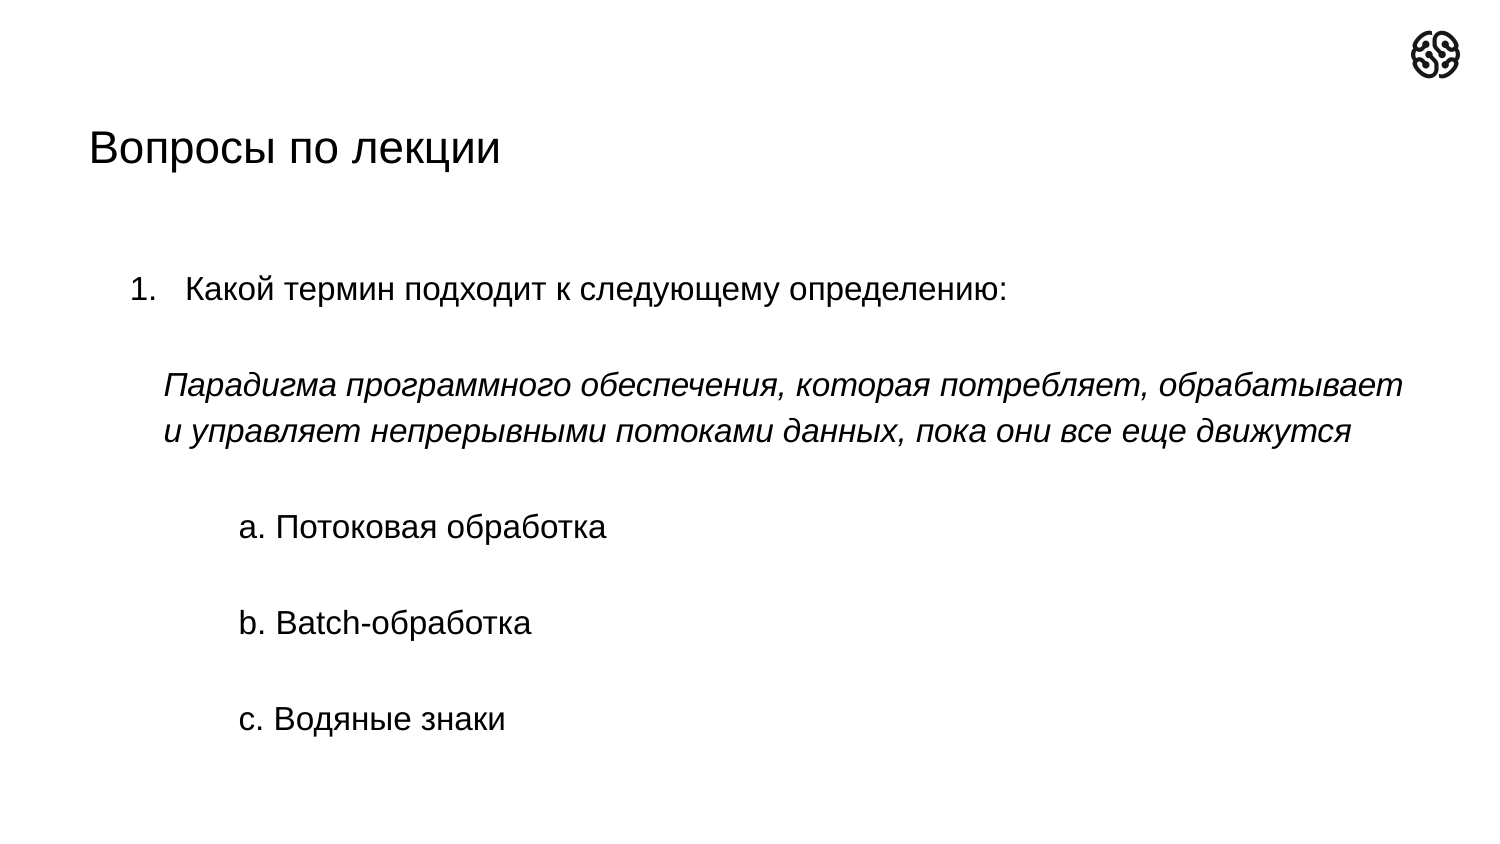

# Вопросы по лекции

     1.   Какой термин подходит к следующему определению:
Парадигма программного обеспечения, которая потребляет, обрабатывает и управляет непрерывными потоками данных, пока они все еще движутся
a. Потоковая обработка
b. Batch-обработка
c. Водяные знаки